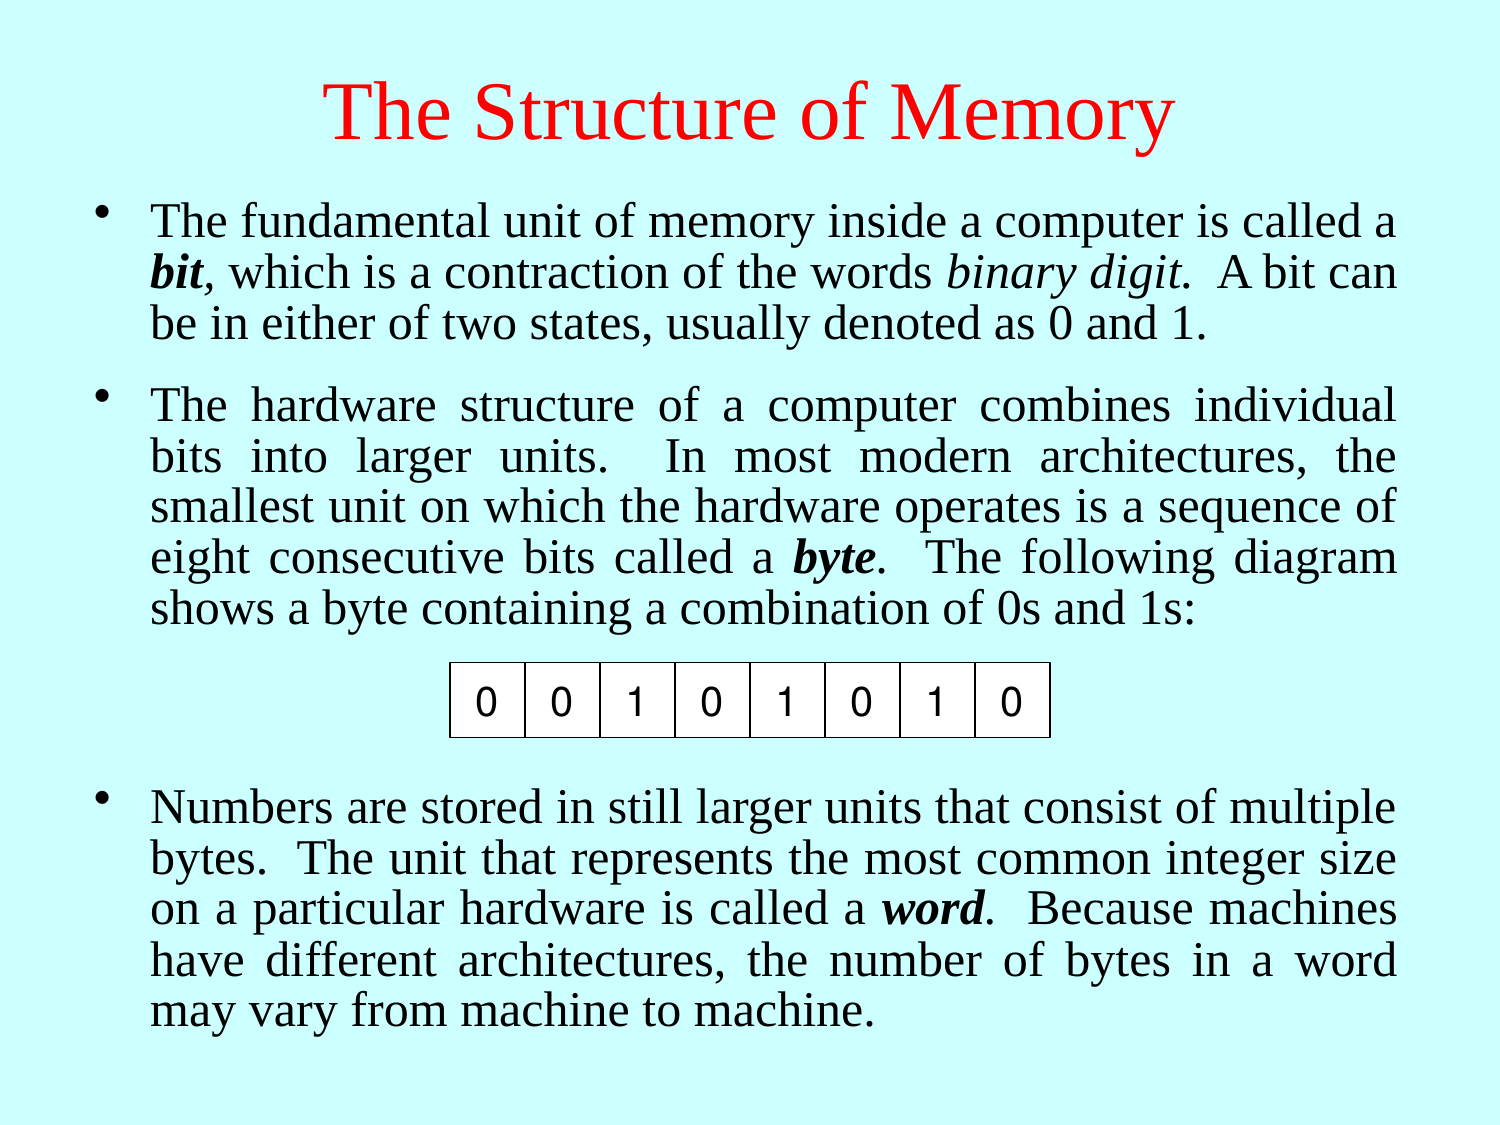

# The Structure of Memory
The fundamental unit of memory inside a computer is called a bit, which is a contraction of the words binary digit.  A bit can be in either of two states, usually denoted as 0 and 1.
The hardware structure of a computer combines individual bits into larger units.  In most modern architectures, the smallest unit on which the hardware operates is a sequence of eight consecutive bits called a byte.  The following diagram shows a byte containing a combination of 0s and 1s:
0
0
1
0
1
0
1
0
Numbers are stored in still larger units that consist of multiple bytes.  The unit that represents the most common integer size on a particular hardware is called a word.  Because machines have different architectures, the number of bytes in a word may vary from machine to machine.